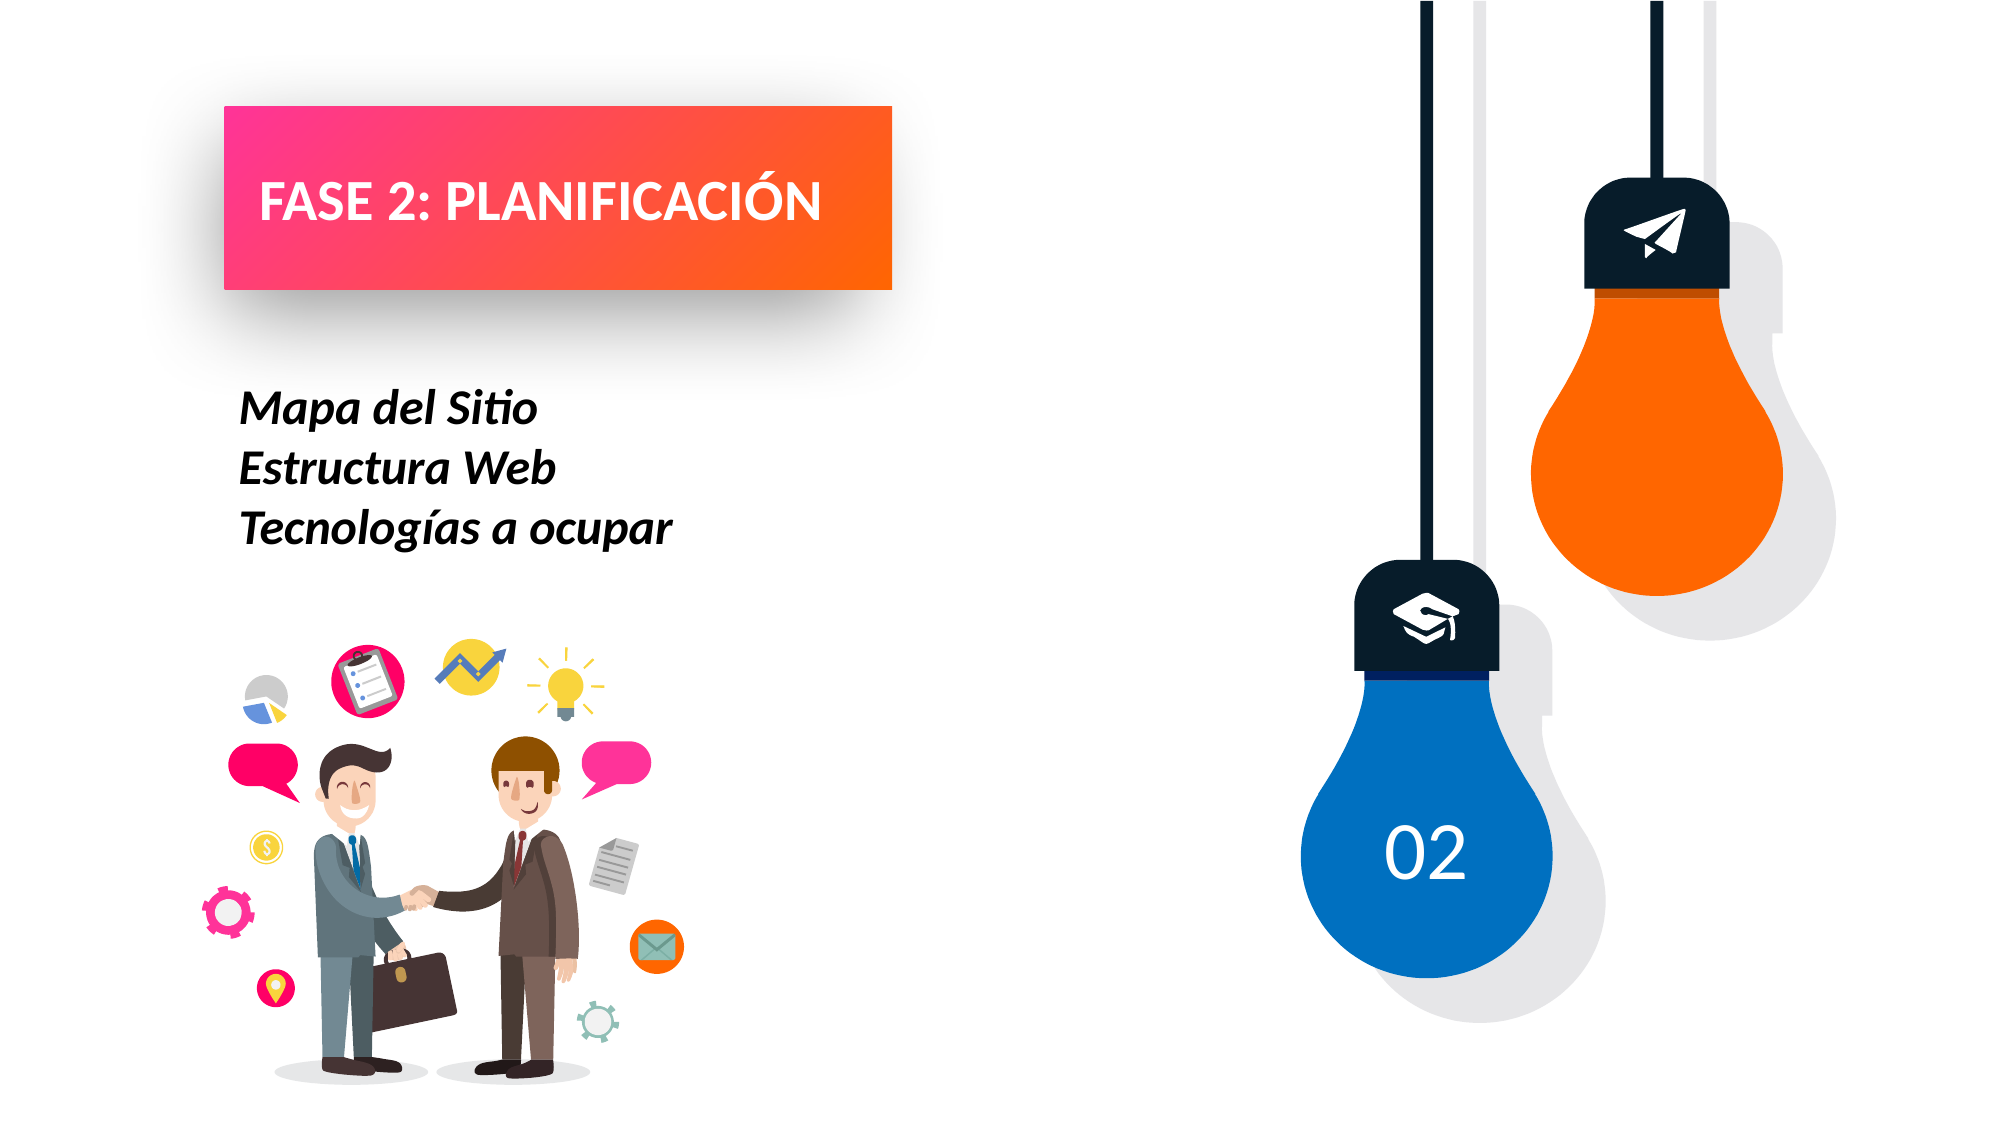

FASE 2: PLANIFICACIÓN

Mapa del Sitio
Estructura Web
Tecnologías a ocupar

02
Image Subtitle

A wonderful serenity has taken possession of my entire.
A wonderful serenity has taken possession of my entire.